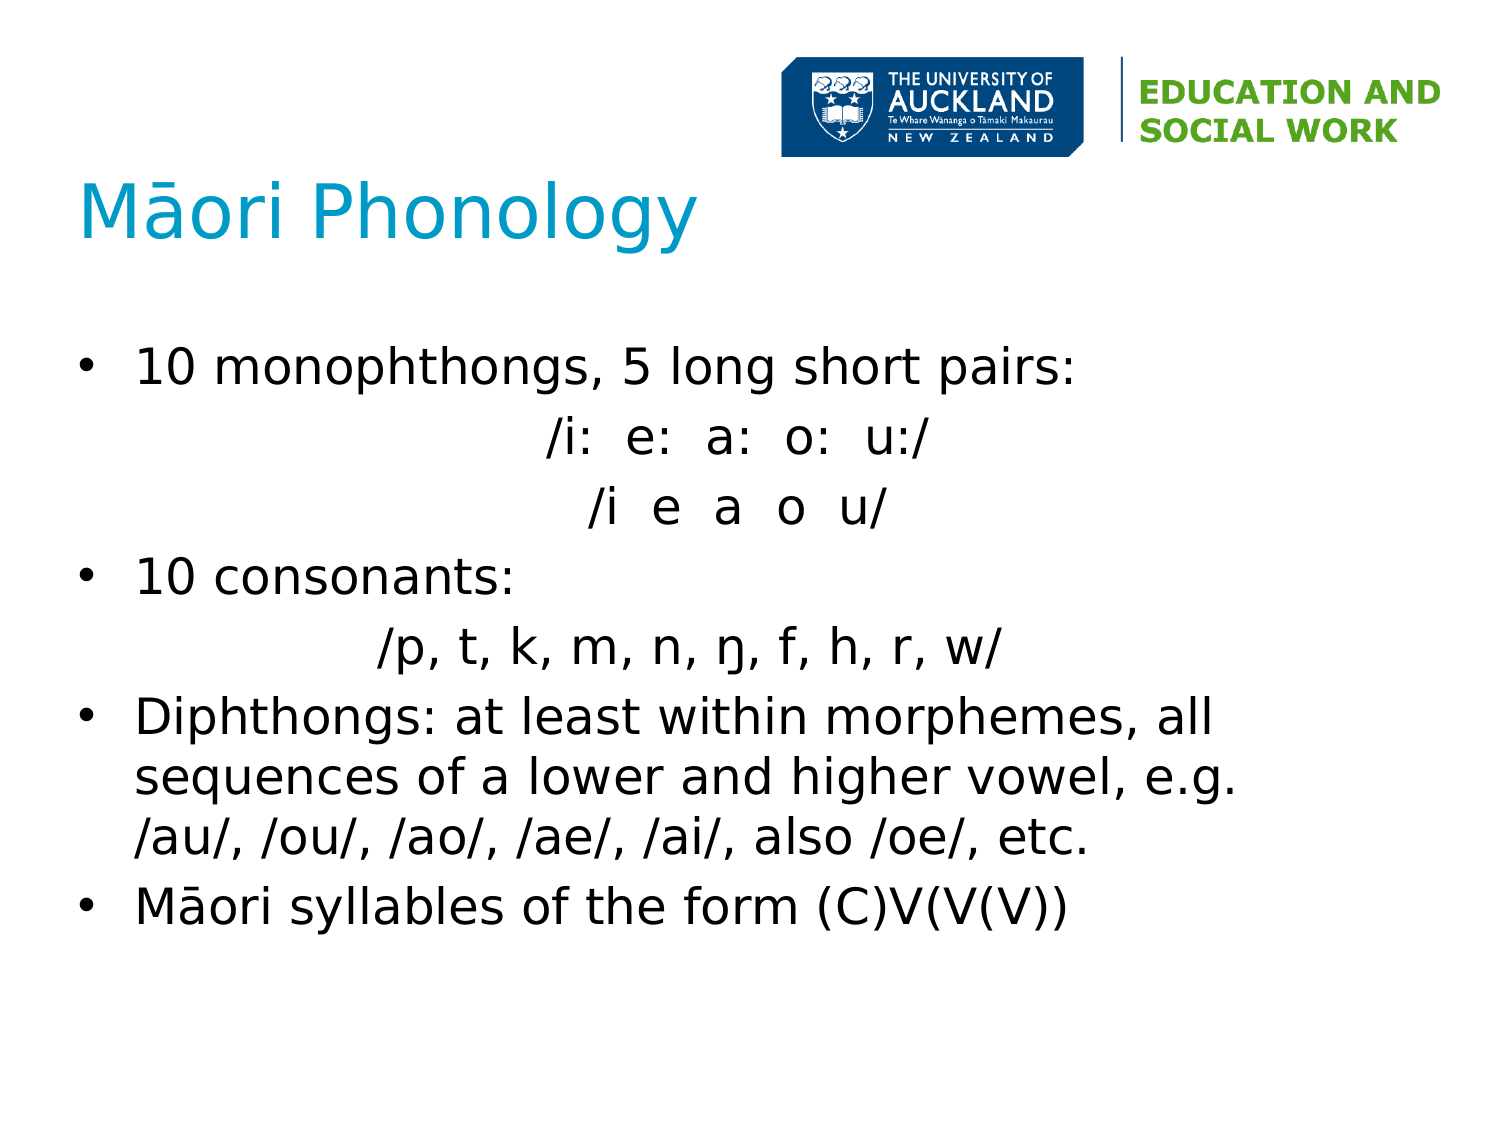

# Māori Phonology
10 monophthongs, 5 long short pairs:
/i:  e:  a:  o:  u:/
/i  e  a  o  u/
10 consonants:
		/p, t, k, m, n, ŋ, f, h, r, w/
Diphthongs: at least within morphemes, all sequences of a lower and higher vowel, e.g. /au/, /ou/, /ao/, /ae/, /ai/, also /oe/, etc.
Māori syllables of the form (C)V(V(V))